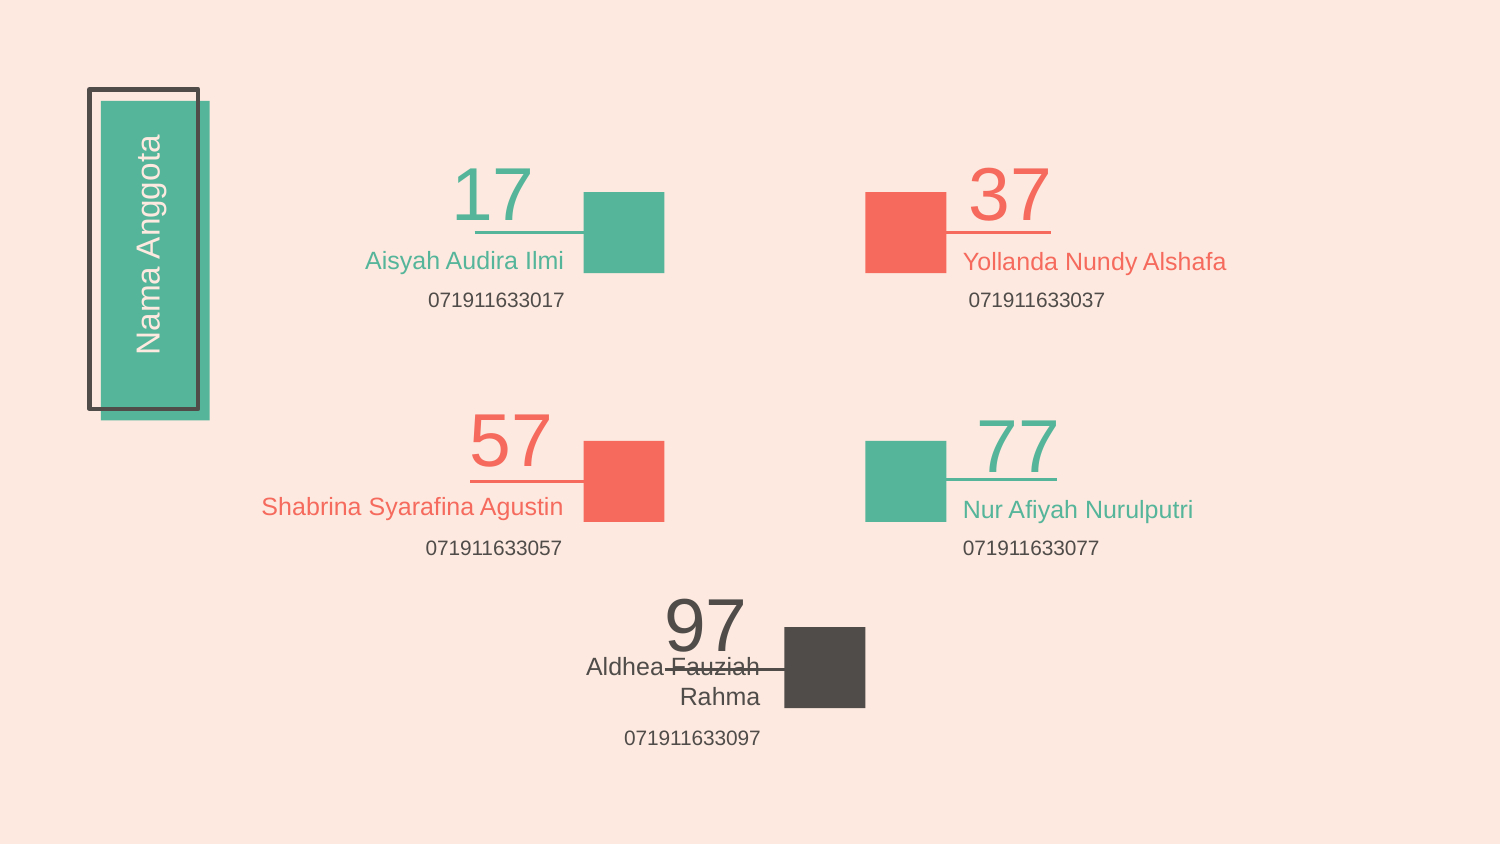

37
17
Nama Anggota

Aisyah Audira Ilmi
Yollanda Nundy Alshafa
071911633017
071911633037
77
# 57

Shabrina Syarafina Agustin
Nur Afiyah Nurulputri
071911633057
071911633077
97

Aldhea Fauziah Rahma
071911633097